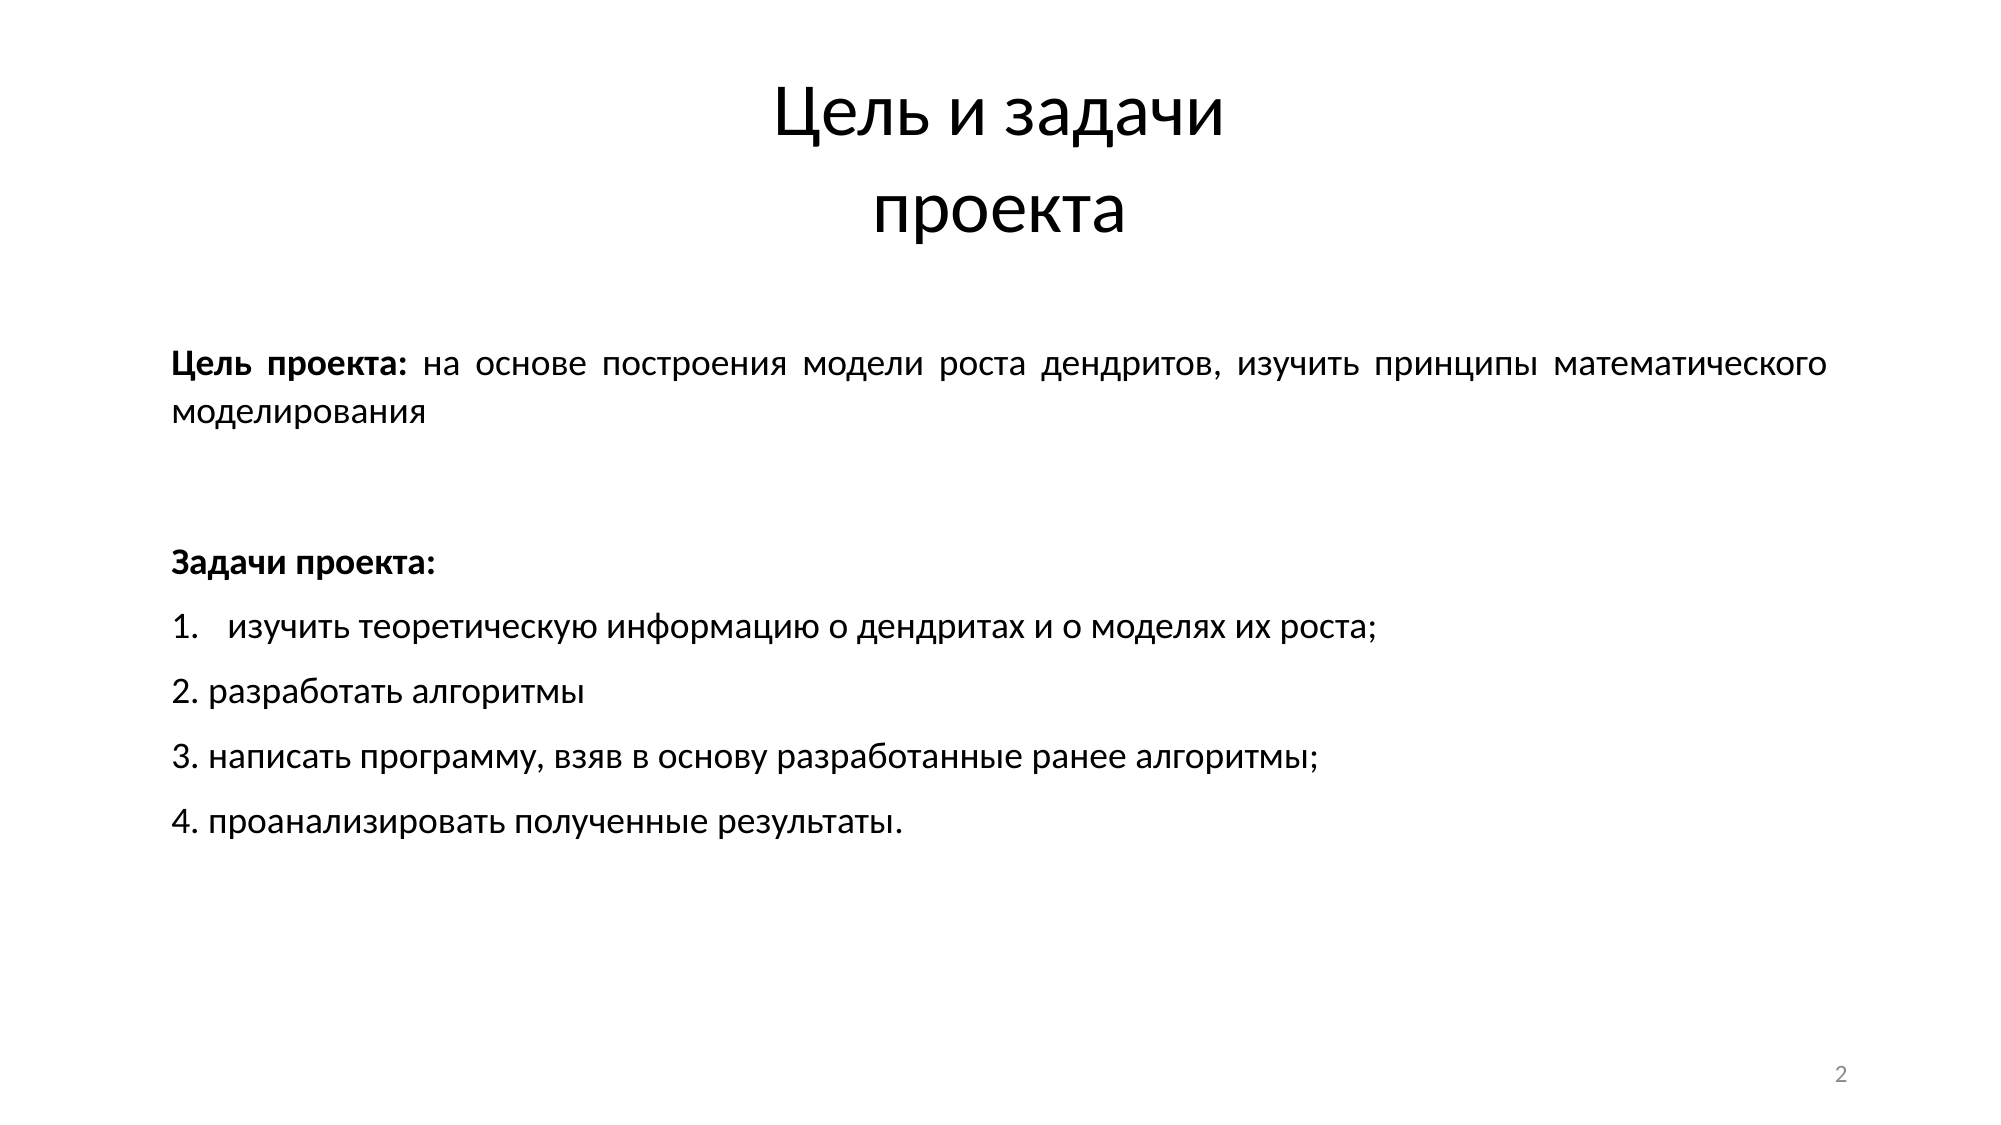

Цель и задачи проекта
Цель проекта: на основе построения модели роста дендритов, изучить принципы математического моделирования
Задачи проекта:
изучить теоретическую информацию о дендритах и о моделях их роста;
2. разработать алгоритмы
3. написать программу, взяв в основу разработанные ранее алгоритмы;
4. проанализировать полученные результаты.
2